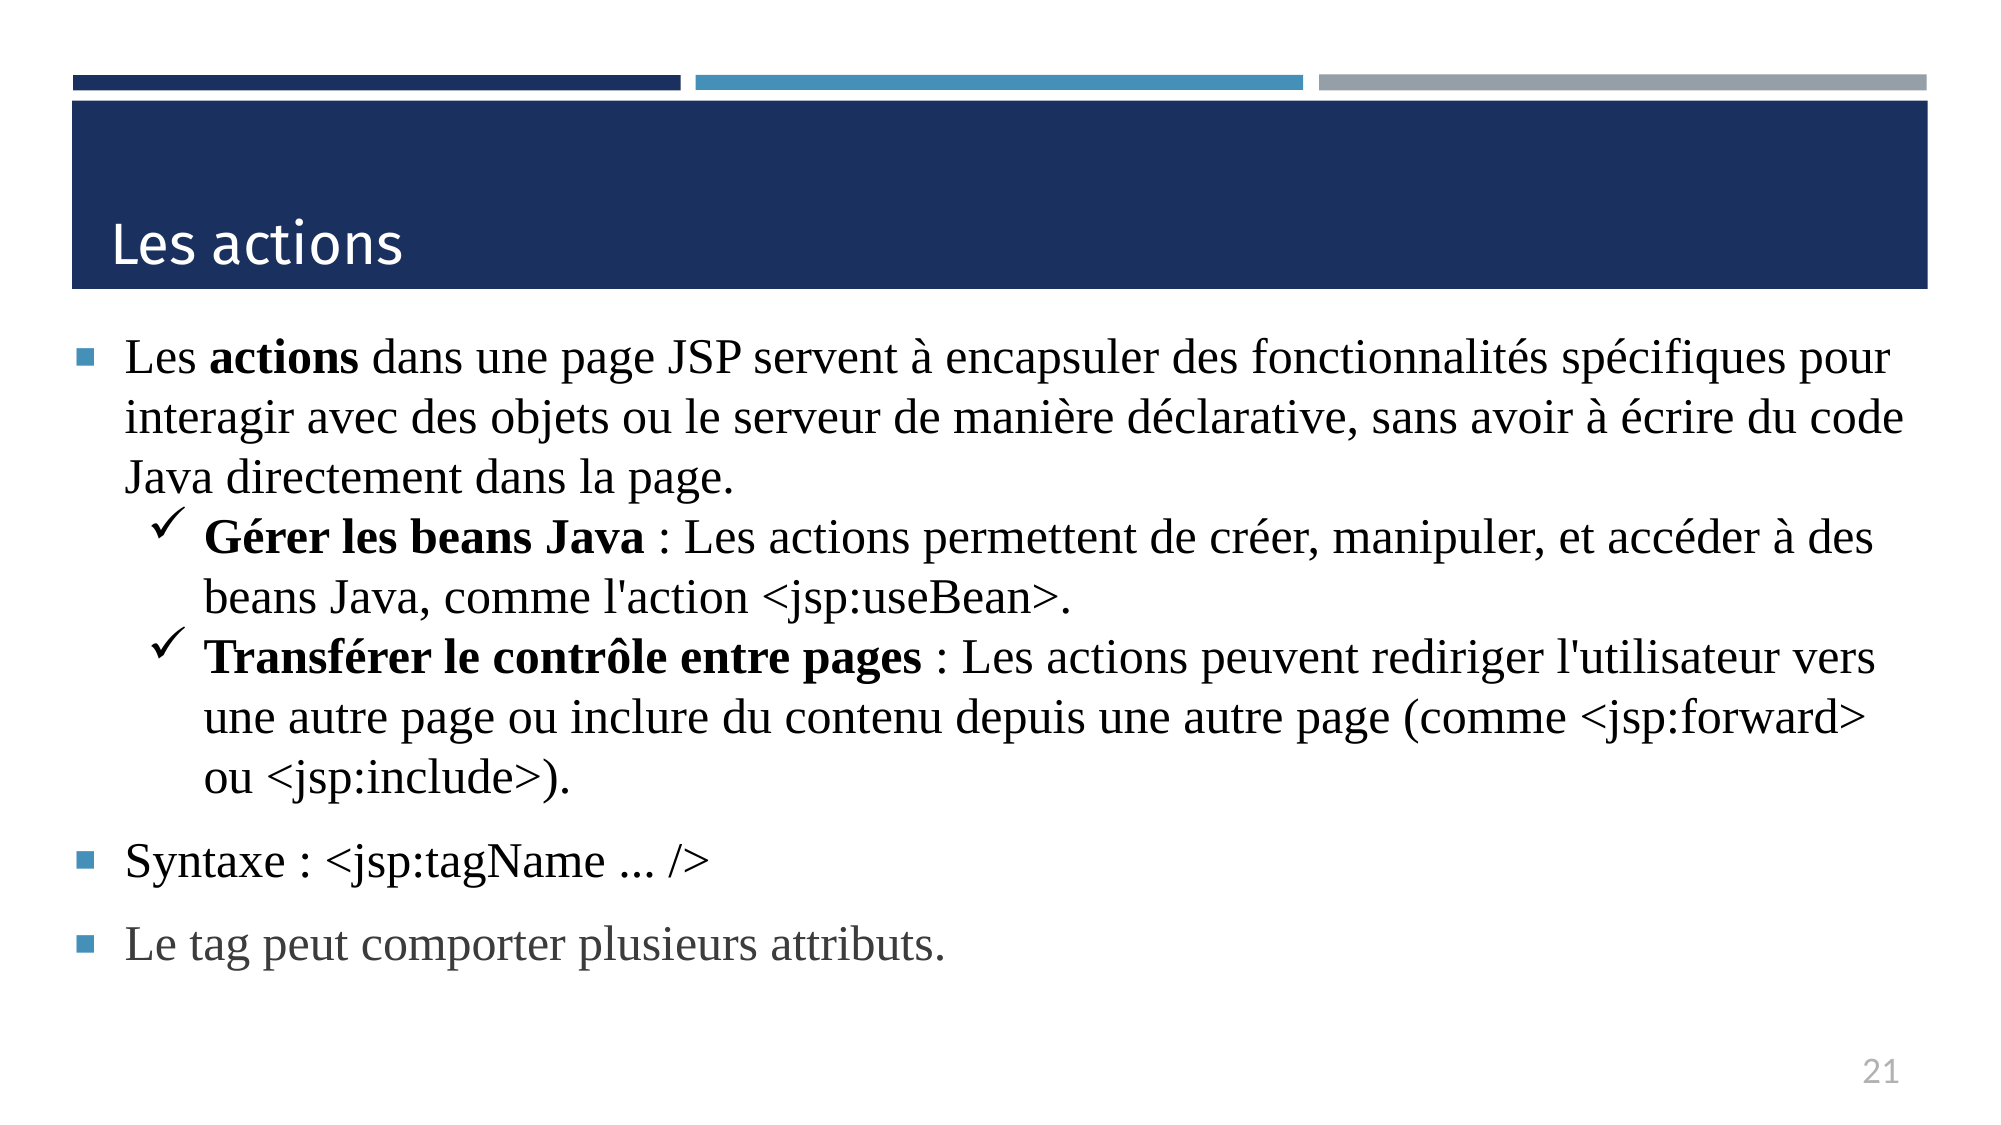

# Les actions
Les actions dans une page JSP servent à encapsuler des fonctionnalités spécifiques pour interagir avec des objets ou le serveur de manière déclarative, sans avoir à écrire du code Java directement dans la page.
Gérer les beans Java : Les actions permettent de créer, manipuler, et accéder à des beans Java, comme l'action <jsp:useBean>.
Transférer le contrôle entre pages : Les actions peuvent rediriger l'utilisateur vers une autre page ou inclure du contenu depuis une autre page (comme <jsp:forward> ou <jsp:include>).
Syntaxe : <jsp:tagName ... />
Le tag peut comporter plusieurs attributs.
21